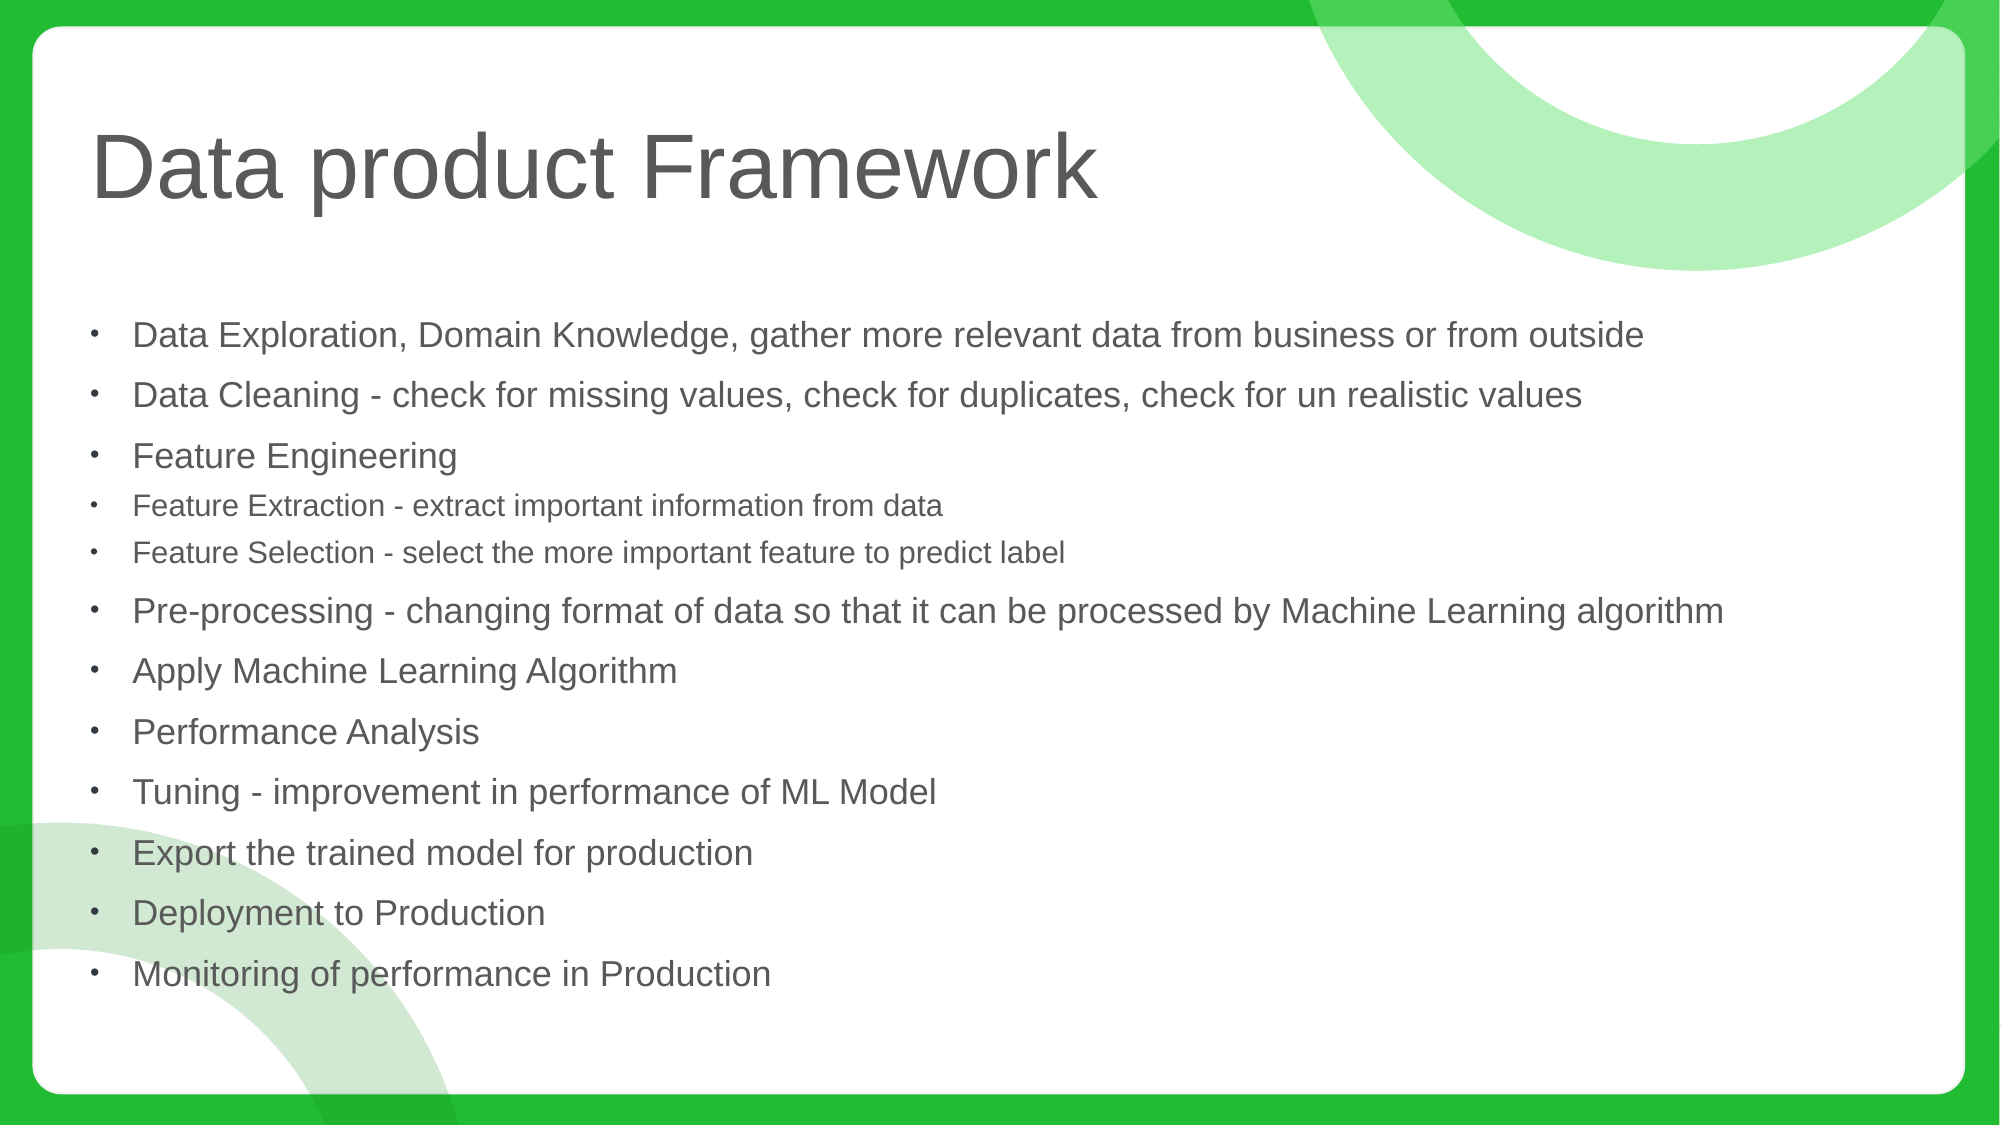

# Data product Framework
Data Exploration, Domain Knowledge, gather more relevant data from business or from outside
Data Cleaning - check for missing values, check for duplicates, check for un realistic values
Feature Engineering
Feature Extraction - extract important information from data
Feature Selection - select the more important feature to predict label
Pre-processing - changing format of data so that it can be processed by Machine Learning algorithm
Apply Machine Learning Algorithm
Performance Analysis
Tuning - improvement in performance of ML Model
Export the trained model for production
Deployment to Production
Monitoring of performance in Production